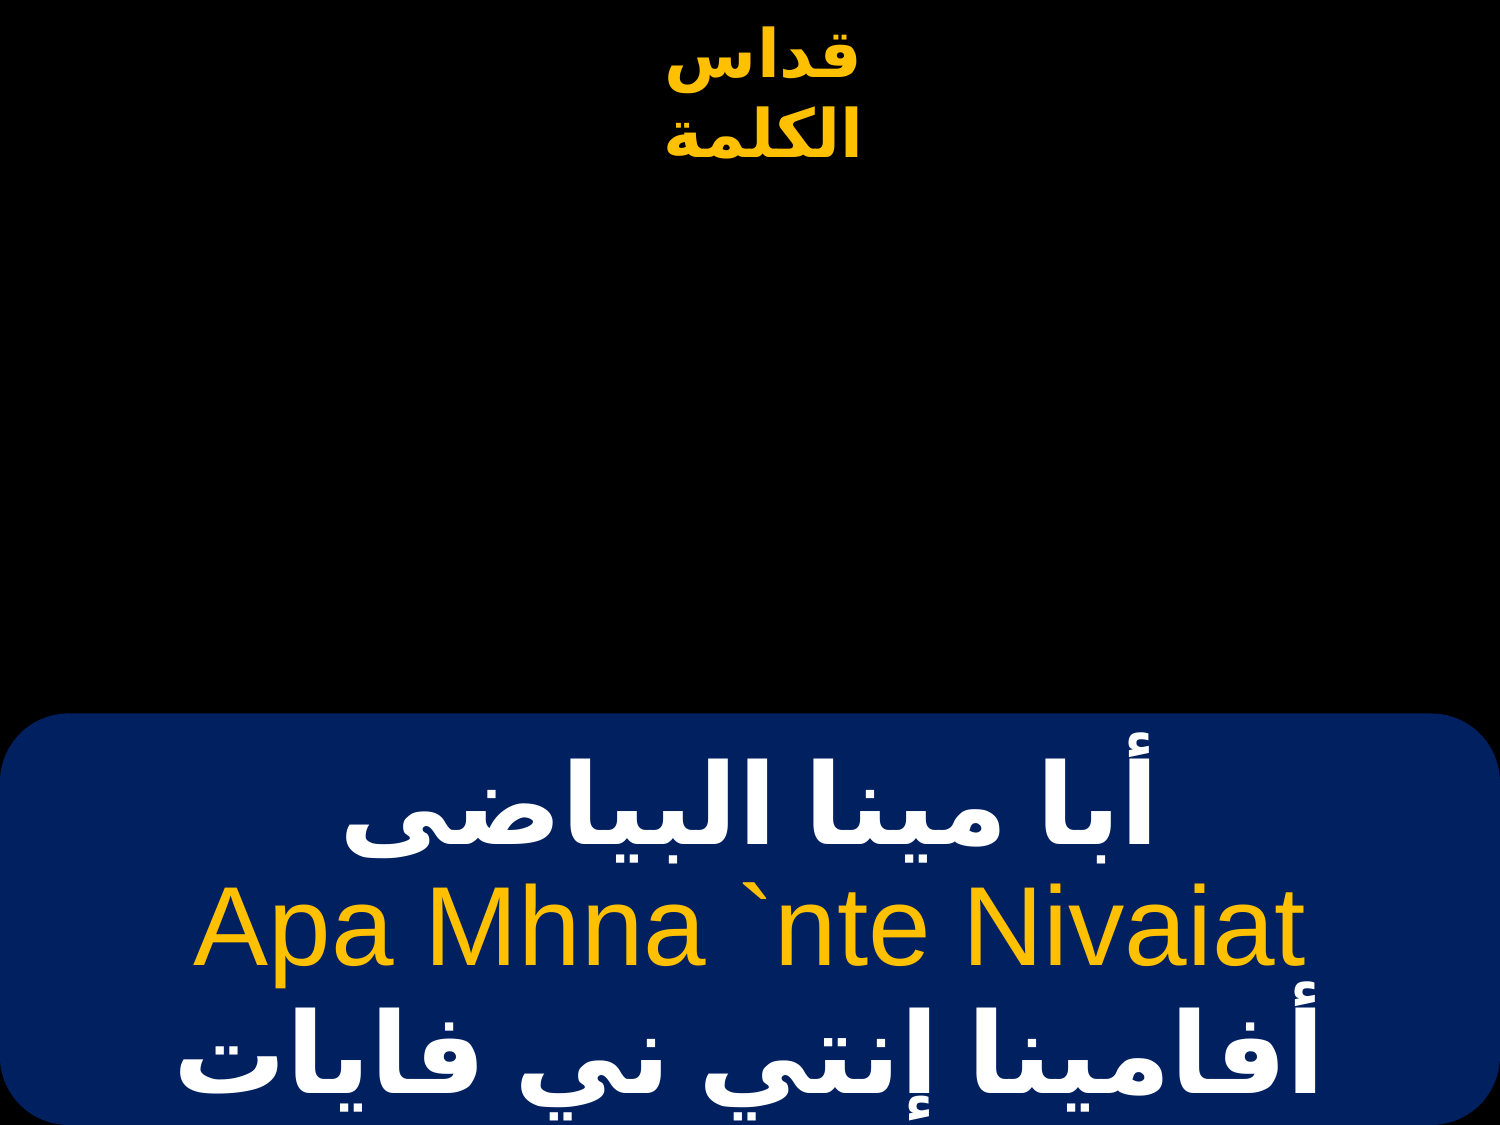

# أبا مينا البياضى
Apa Mhna `nte Nivaiat
أفامينا إنتي ني فايات